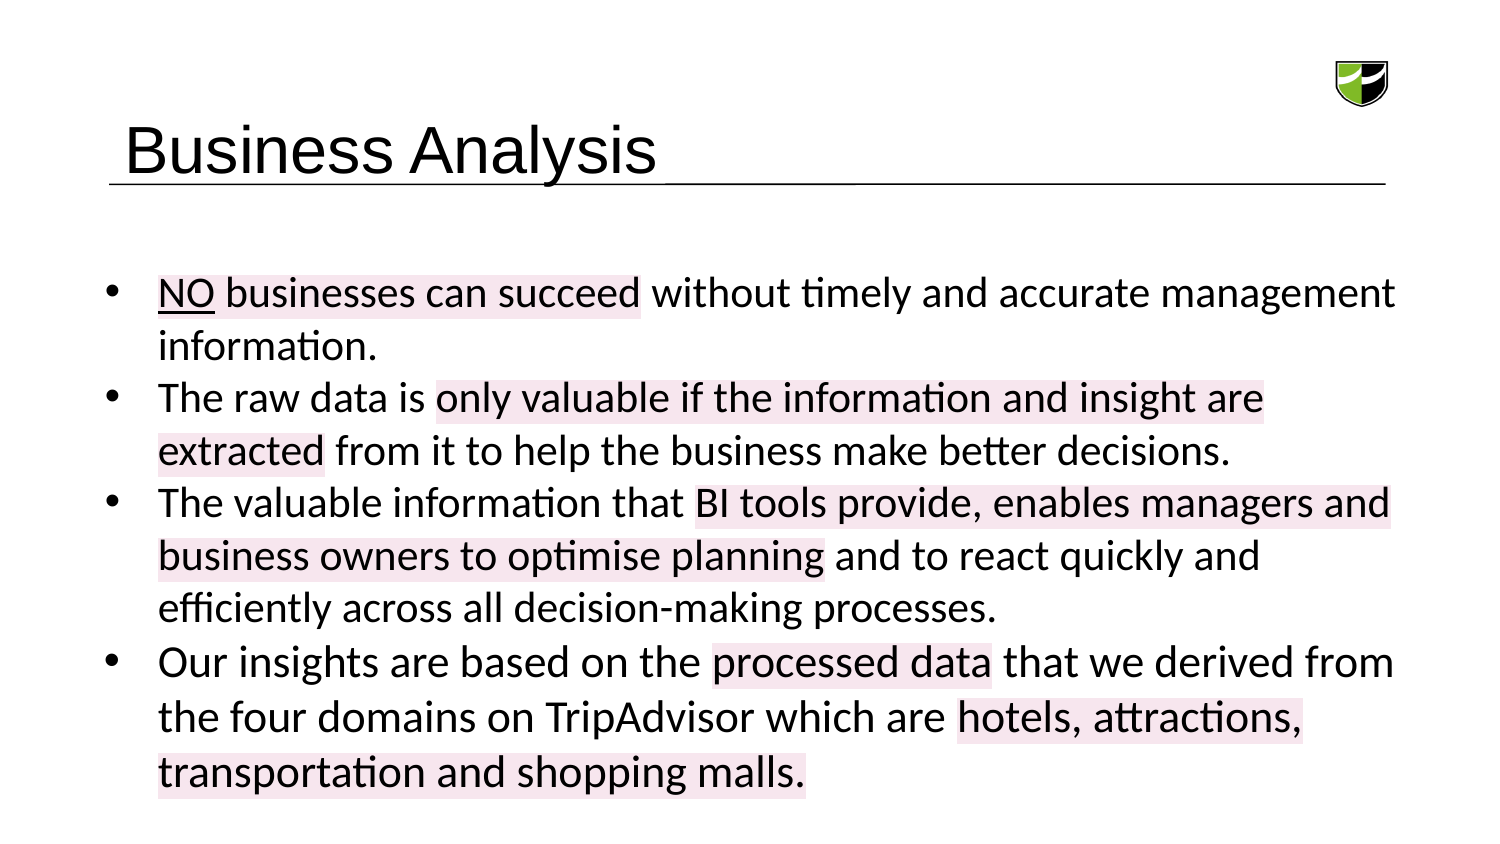

# Business Analysis

NO businesses can succeed without timely and accurate management information.
The raw data is only valuable if the information and insight are extracted from it to help the business make better decisions.
The valuable information that BI tools provide, enables managers and business owners to optimise planning and to react quickly and efficiently across all decision-making processes.
Our insights are based on the processed data that we derived from the four domains on TripAdvisor which are hotels, attractions, transportation and shopping malls.